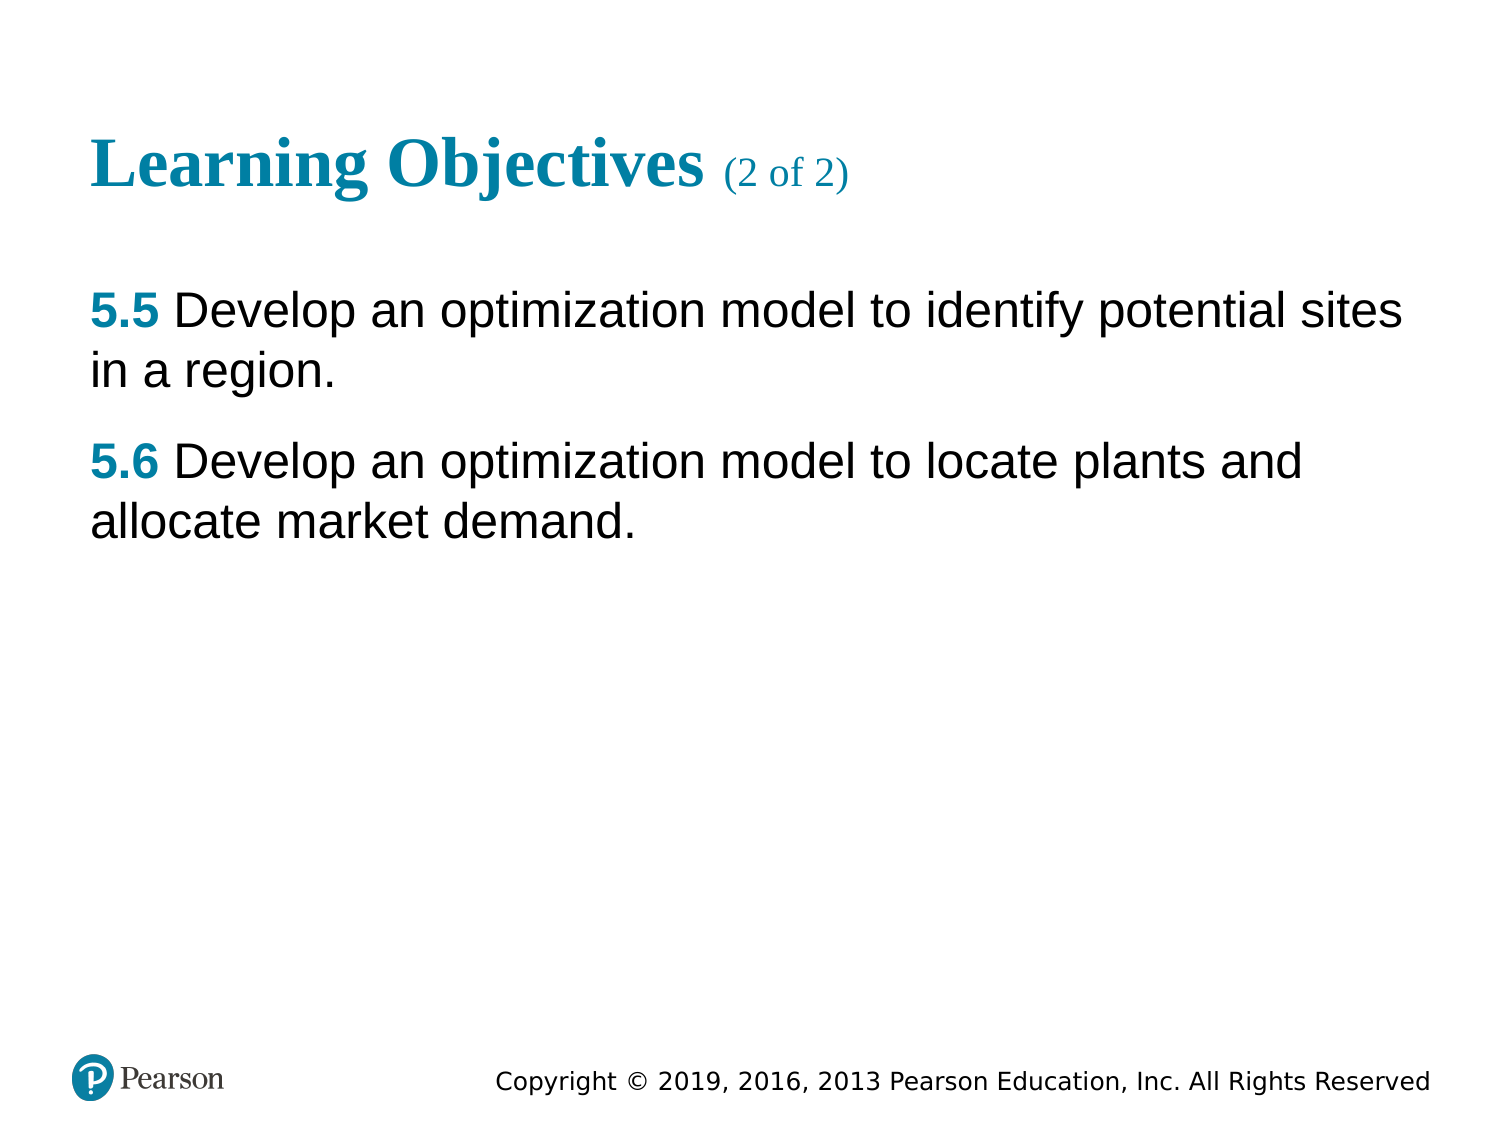

# Learning Objectives (2 of 2)
5.5 Develop an optimization model to identify potential sites in a region.
5.6 Develop an optimization model to locate plants and allocate market demand.